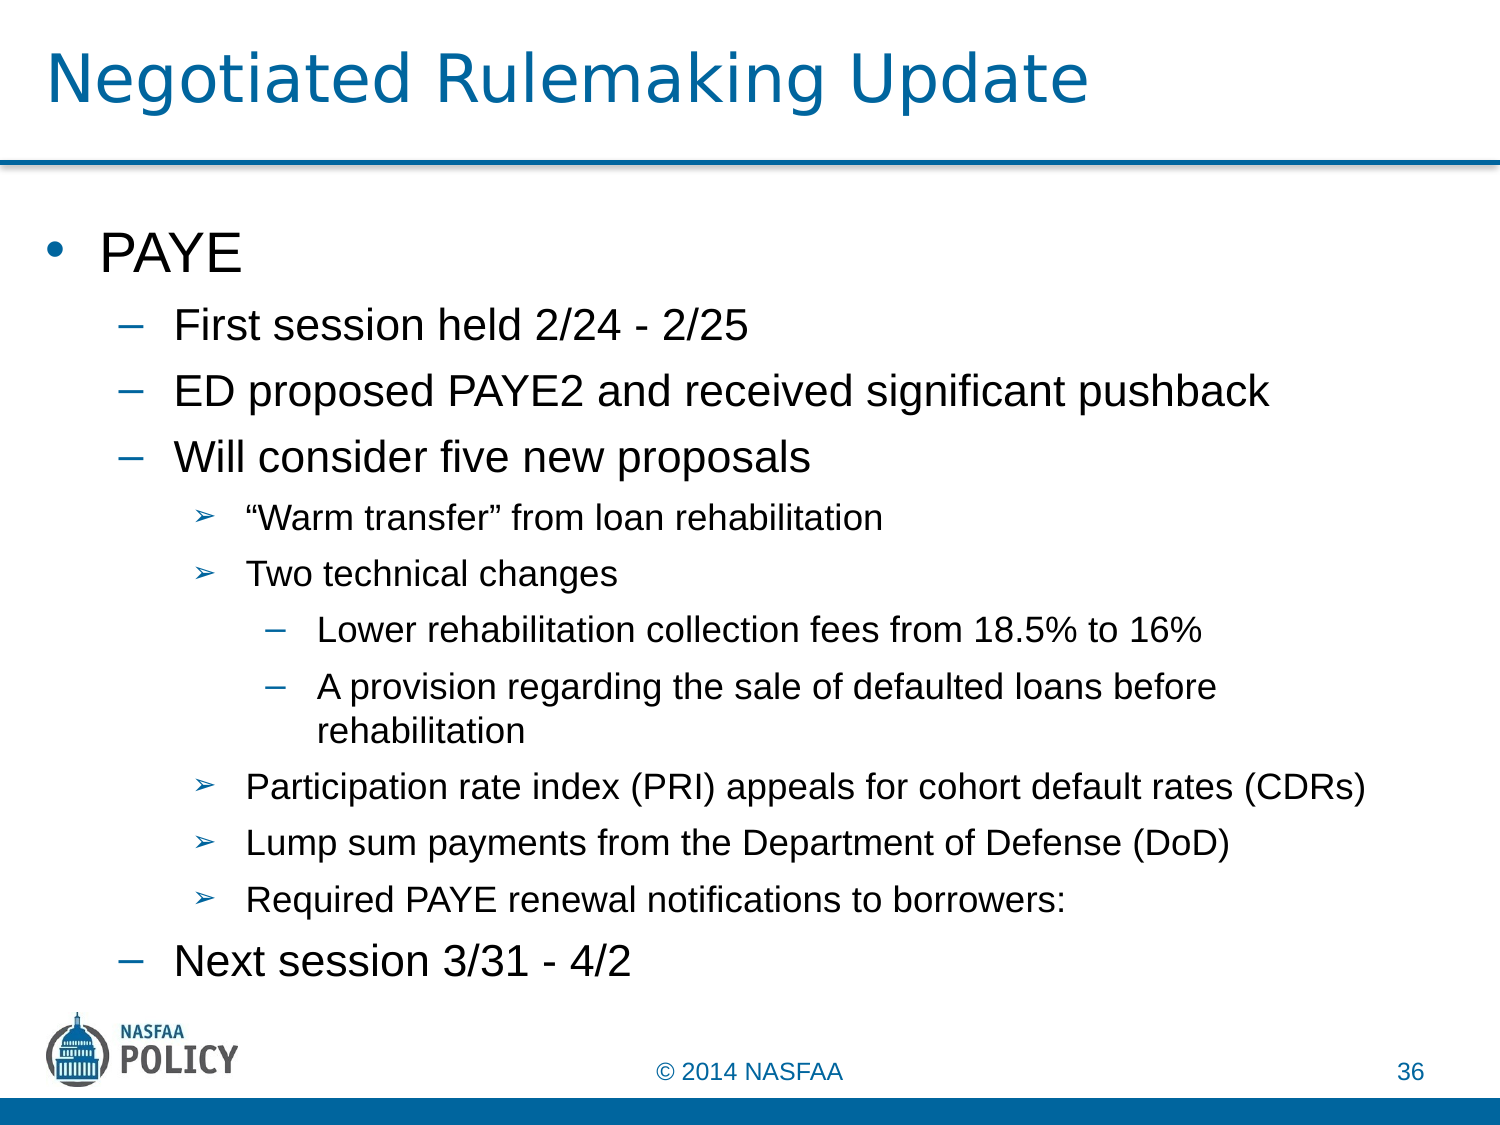

# Negotiated Rulemaking Update
PAYE
First session held 2/24 - 2/25
ED proposed PAYE2 and received significant pushback
Will consider five new proposals
“Warm transfer” from loan rehabilitation
Two technical changes
Lower rehabilitation collection fees from 18.5% to 16%
A provision regarding the sale of defaulted loans before rehabilitation
Participation rate index (PRI) appeals for cohort default rates (CDRs)
Lump sum payments from the Department of Defense (DoD)
Required PAYE renewal notifications to borrowers:
Next session 3/31 - 4/2